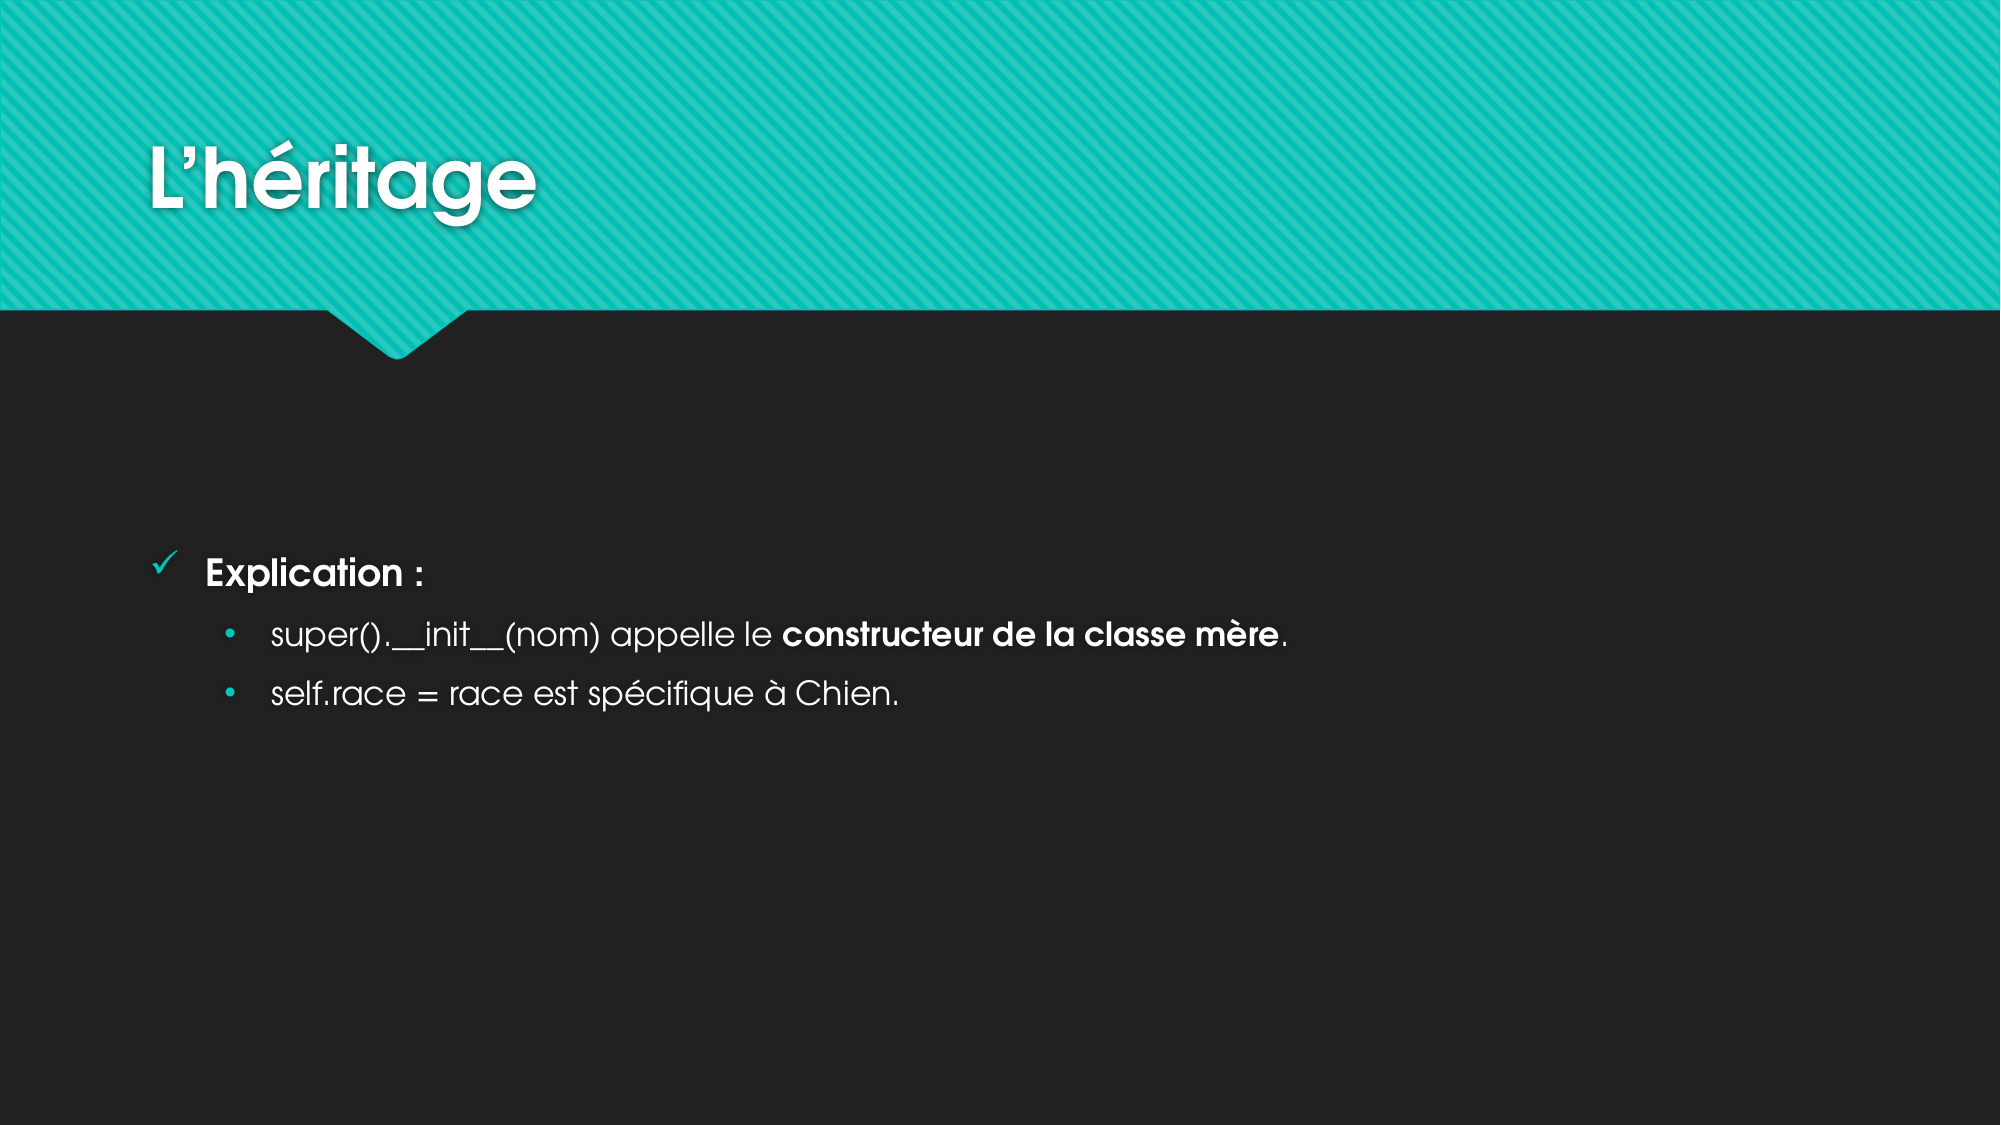

# L’héritage
Explication :
super().__init__(nom) appelle le constructeur de la classe mère.
self.race = race est spécifique à Chien.